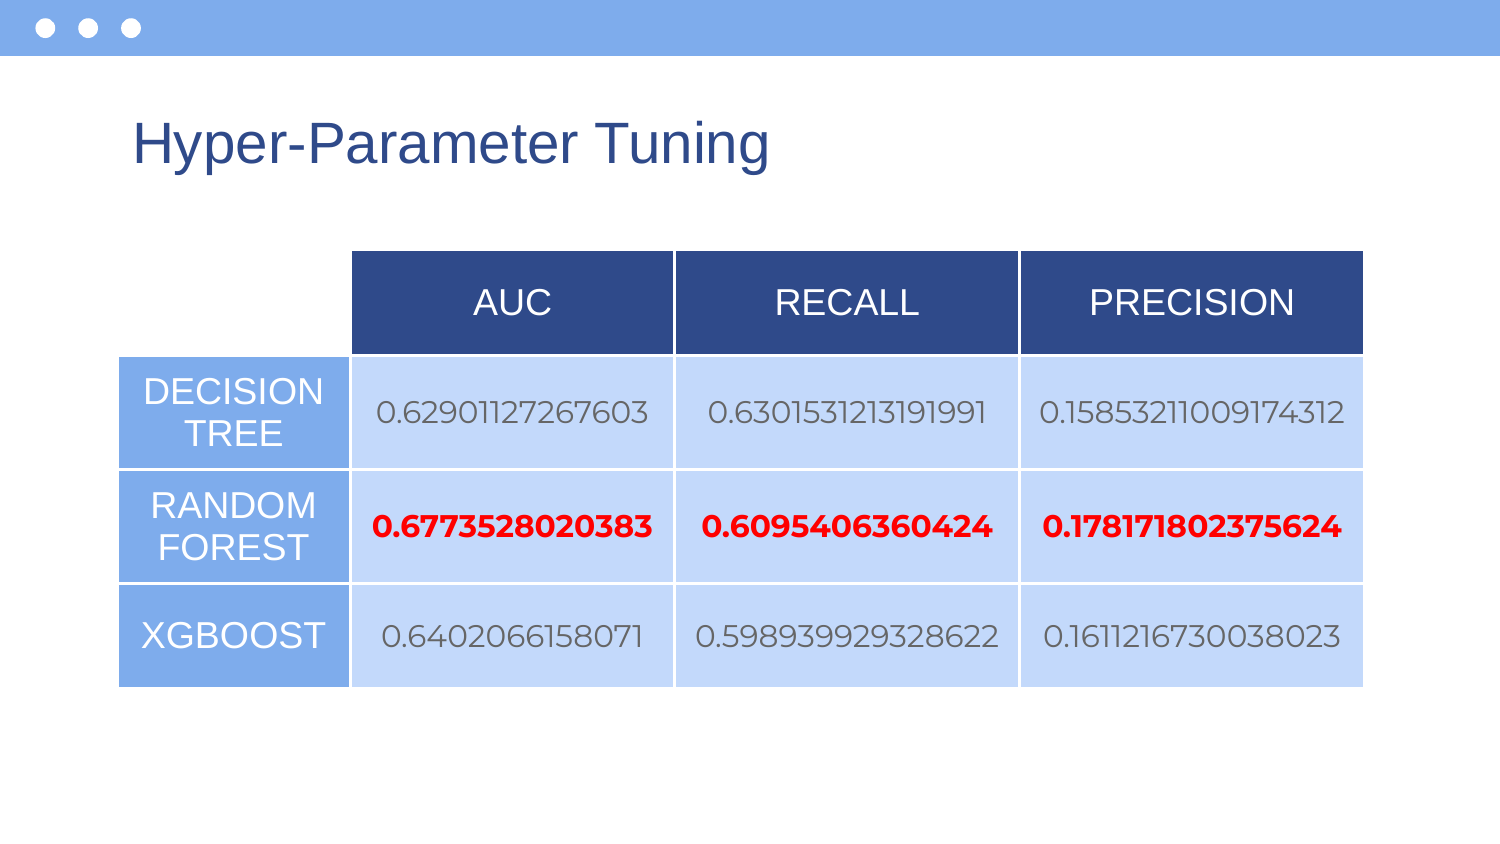

# Hyper-Parameter Tuning
|  | AUC | RECALL | PRECISION |
| --- | --- | --- | --- |
| DECISION TREE | 0.62901127267603 | 0.6301531213191991 | 0.15853211009174312 |
| RANDOM FOREST | 0.6773528020383 | 0.6095406360424 | 0.178171802375624 |
| XGBOOST | 0.6402066158071 | 0.598939929328622 | 0.1611216730038023 |